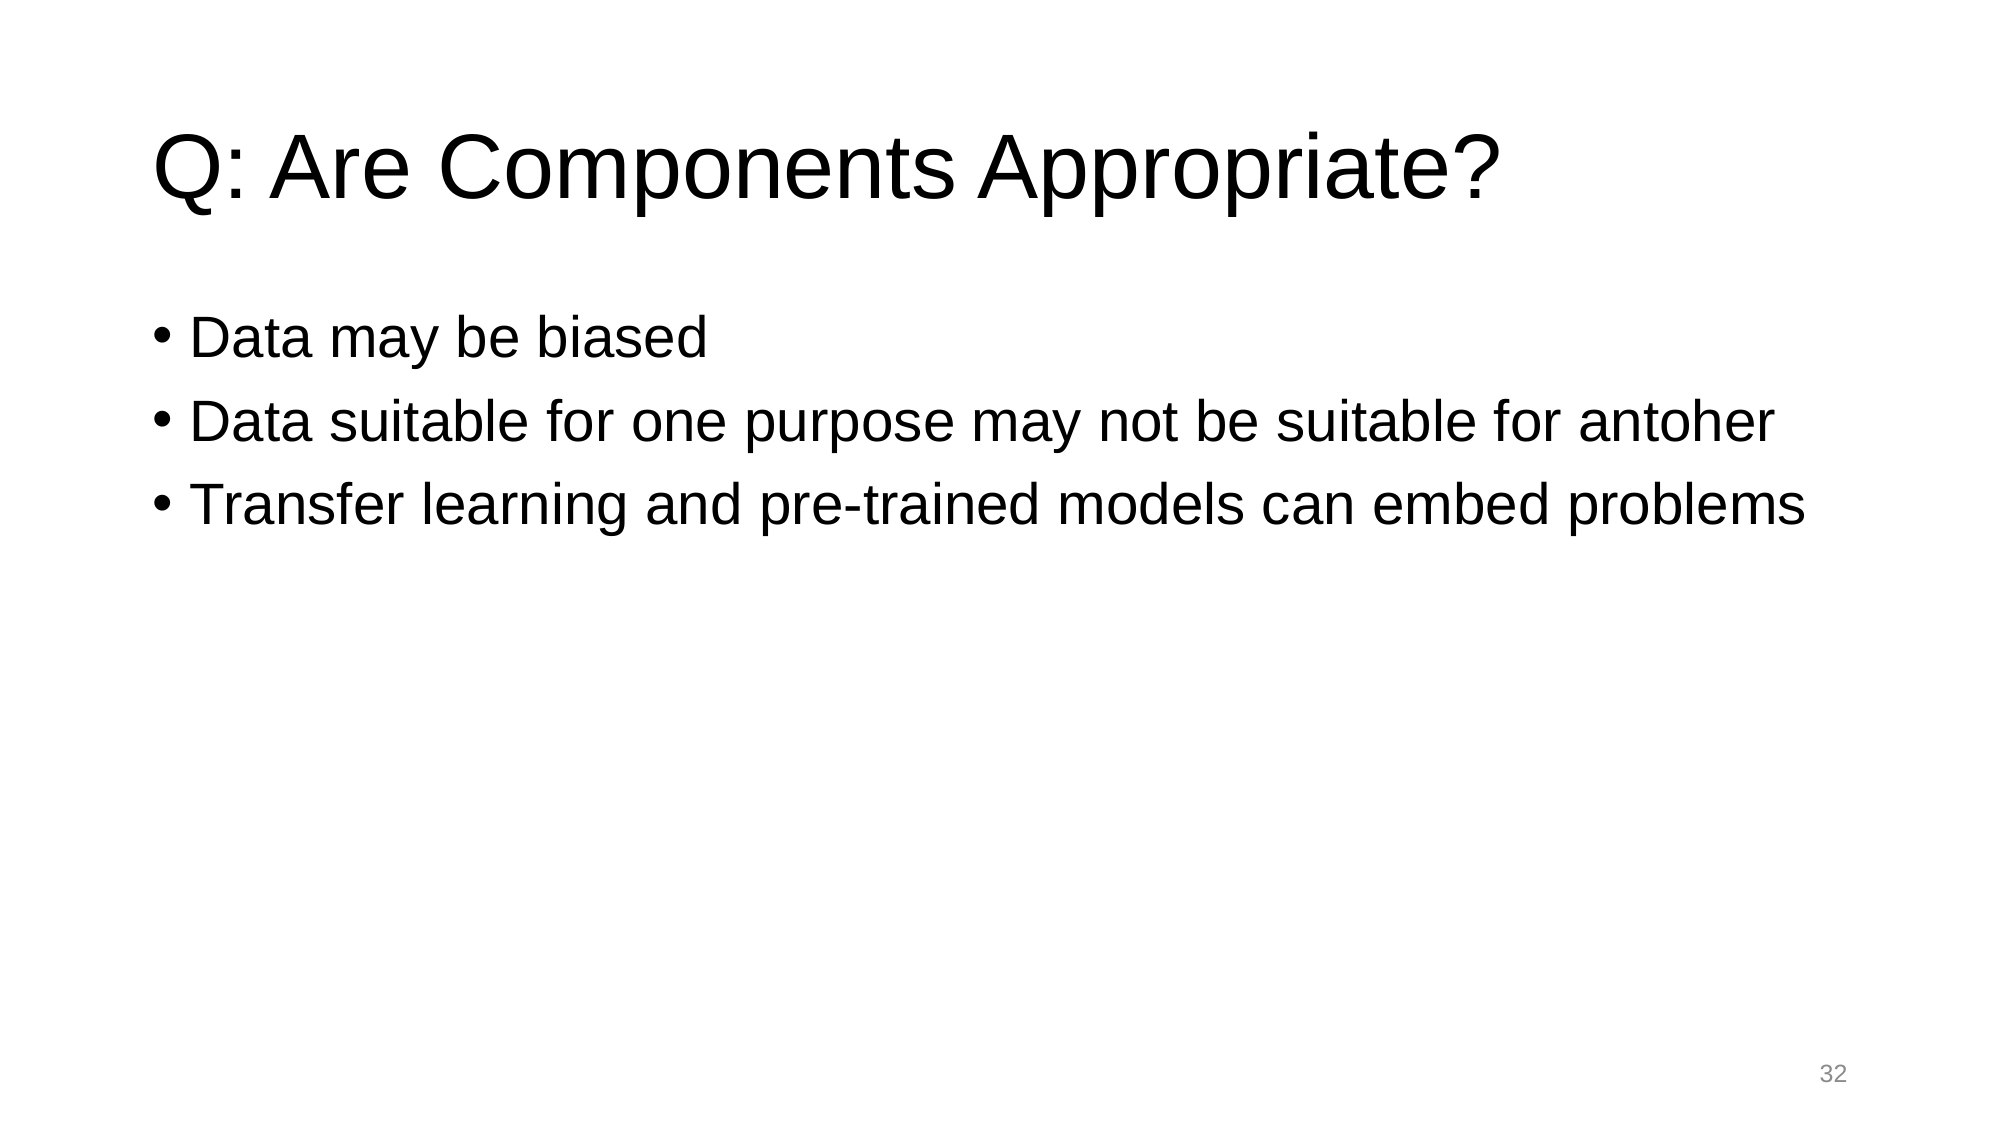

# Q: Are Components Appropriate?
Data may be biased
Data suitable for one purpose may not be suitable for antoher
Transfer learning and pre-trained models can embed problems
32